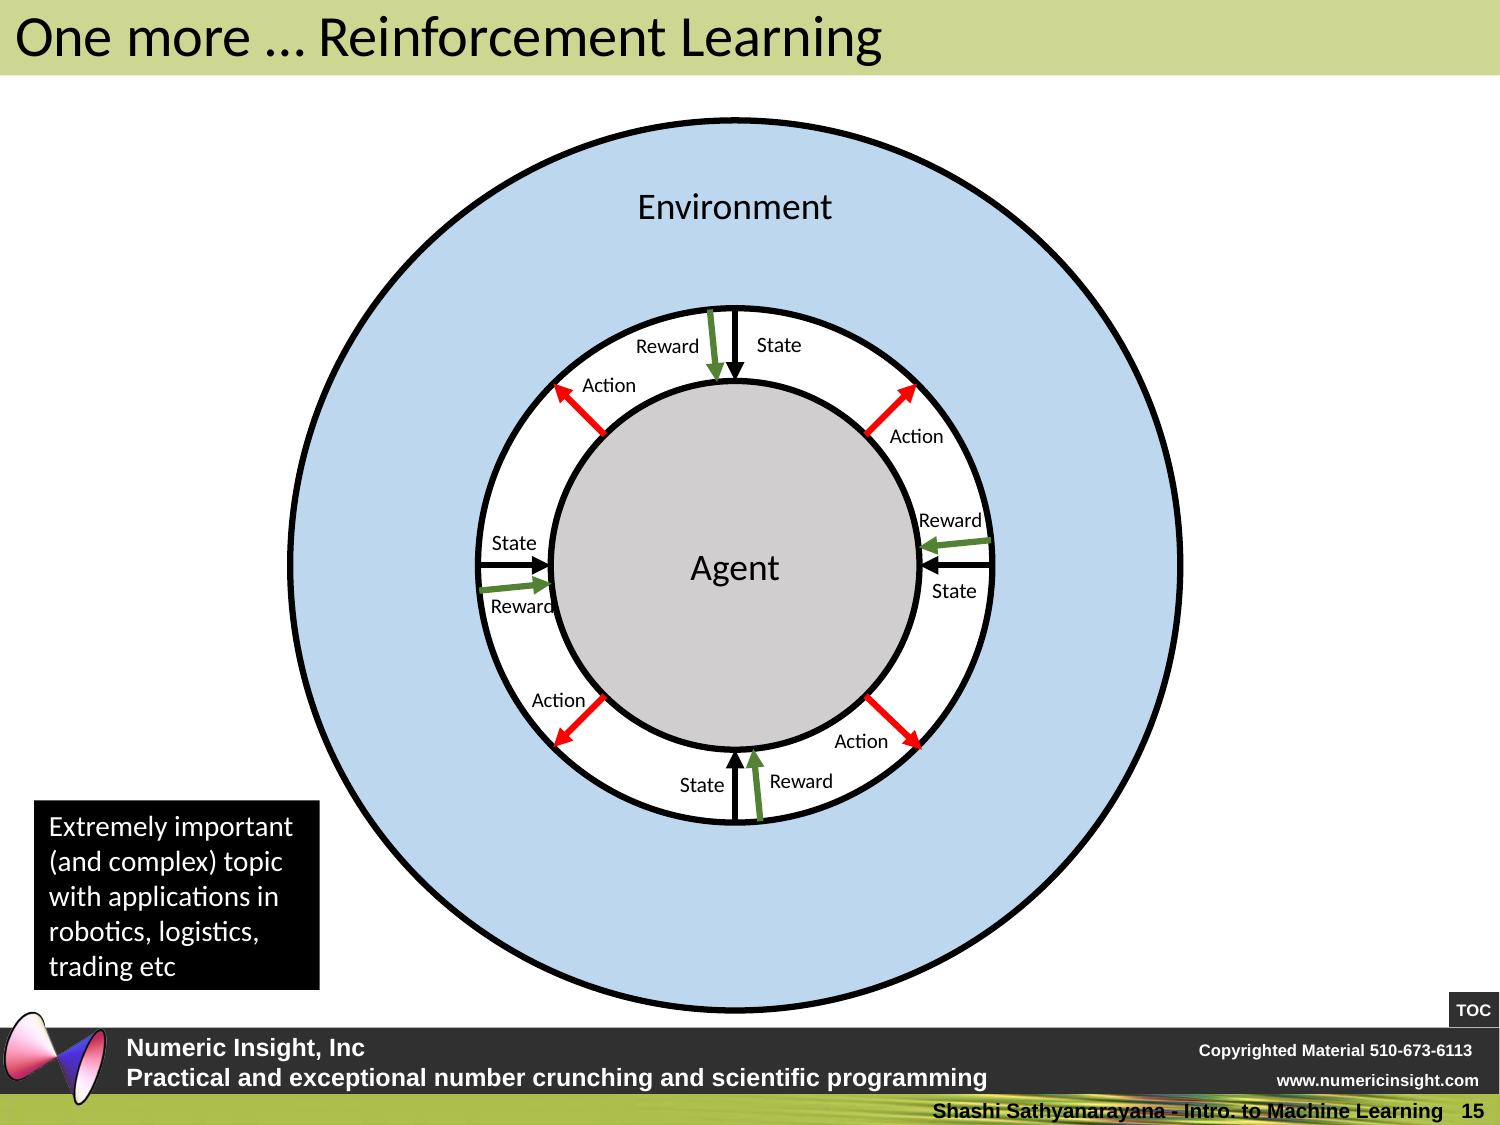

# One more … Reinforcement Learning

Environment
Reward
Reward
Reward
Reward
State
State
State
State
Action
Action
Action
Action
Agent
Extremely important (and complex) topic with applications in robotics, logistics, trading etc